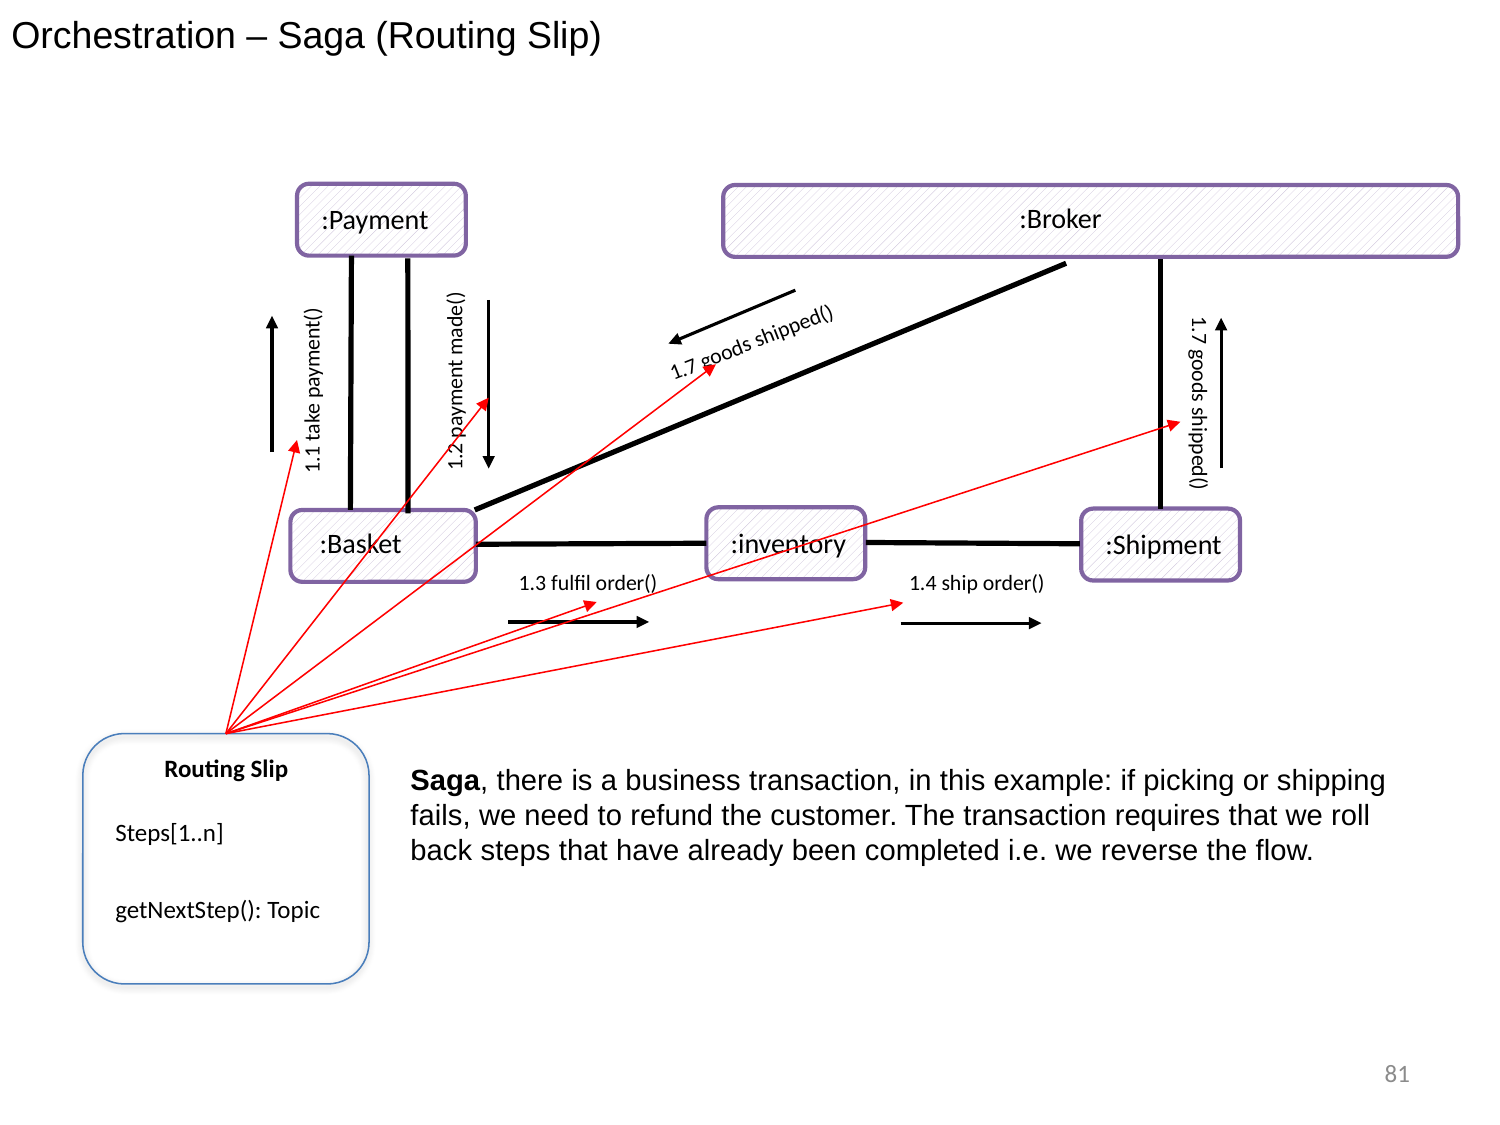

Orchestration – Saga (Routing Slip)

:Broker
:Payment
1.7 goods shipped()
1.2 payment made()
1.1 take payment()
1.7 goods shipped()

:Basket
:inventory
:Shipment
1.3 fulfil order()
1.4 ship order()

Routing Slip
Saga, there is a business transaction, in this example: if picking or shipping fails, we need to refund the customer. The transaction requires that we roll back steps that have already been completed i.e. we reverse the flow.
Steps[1..n]
getNextStep(): Topic
81